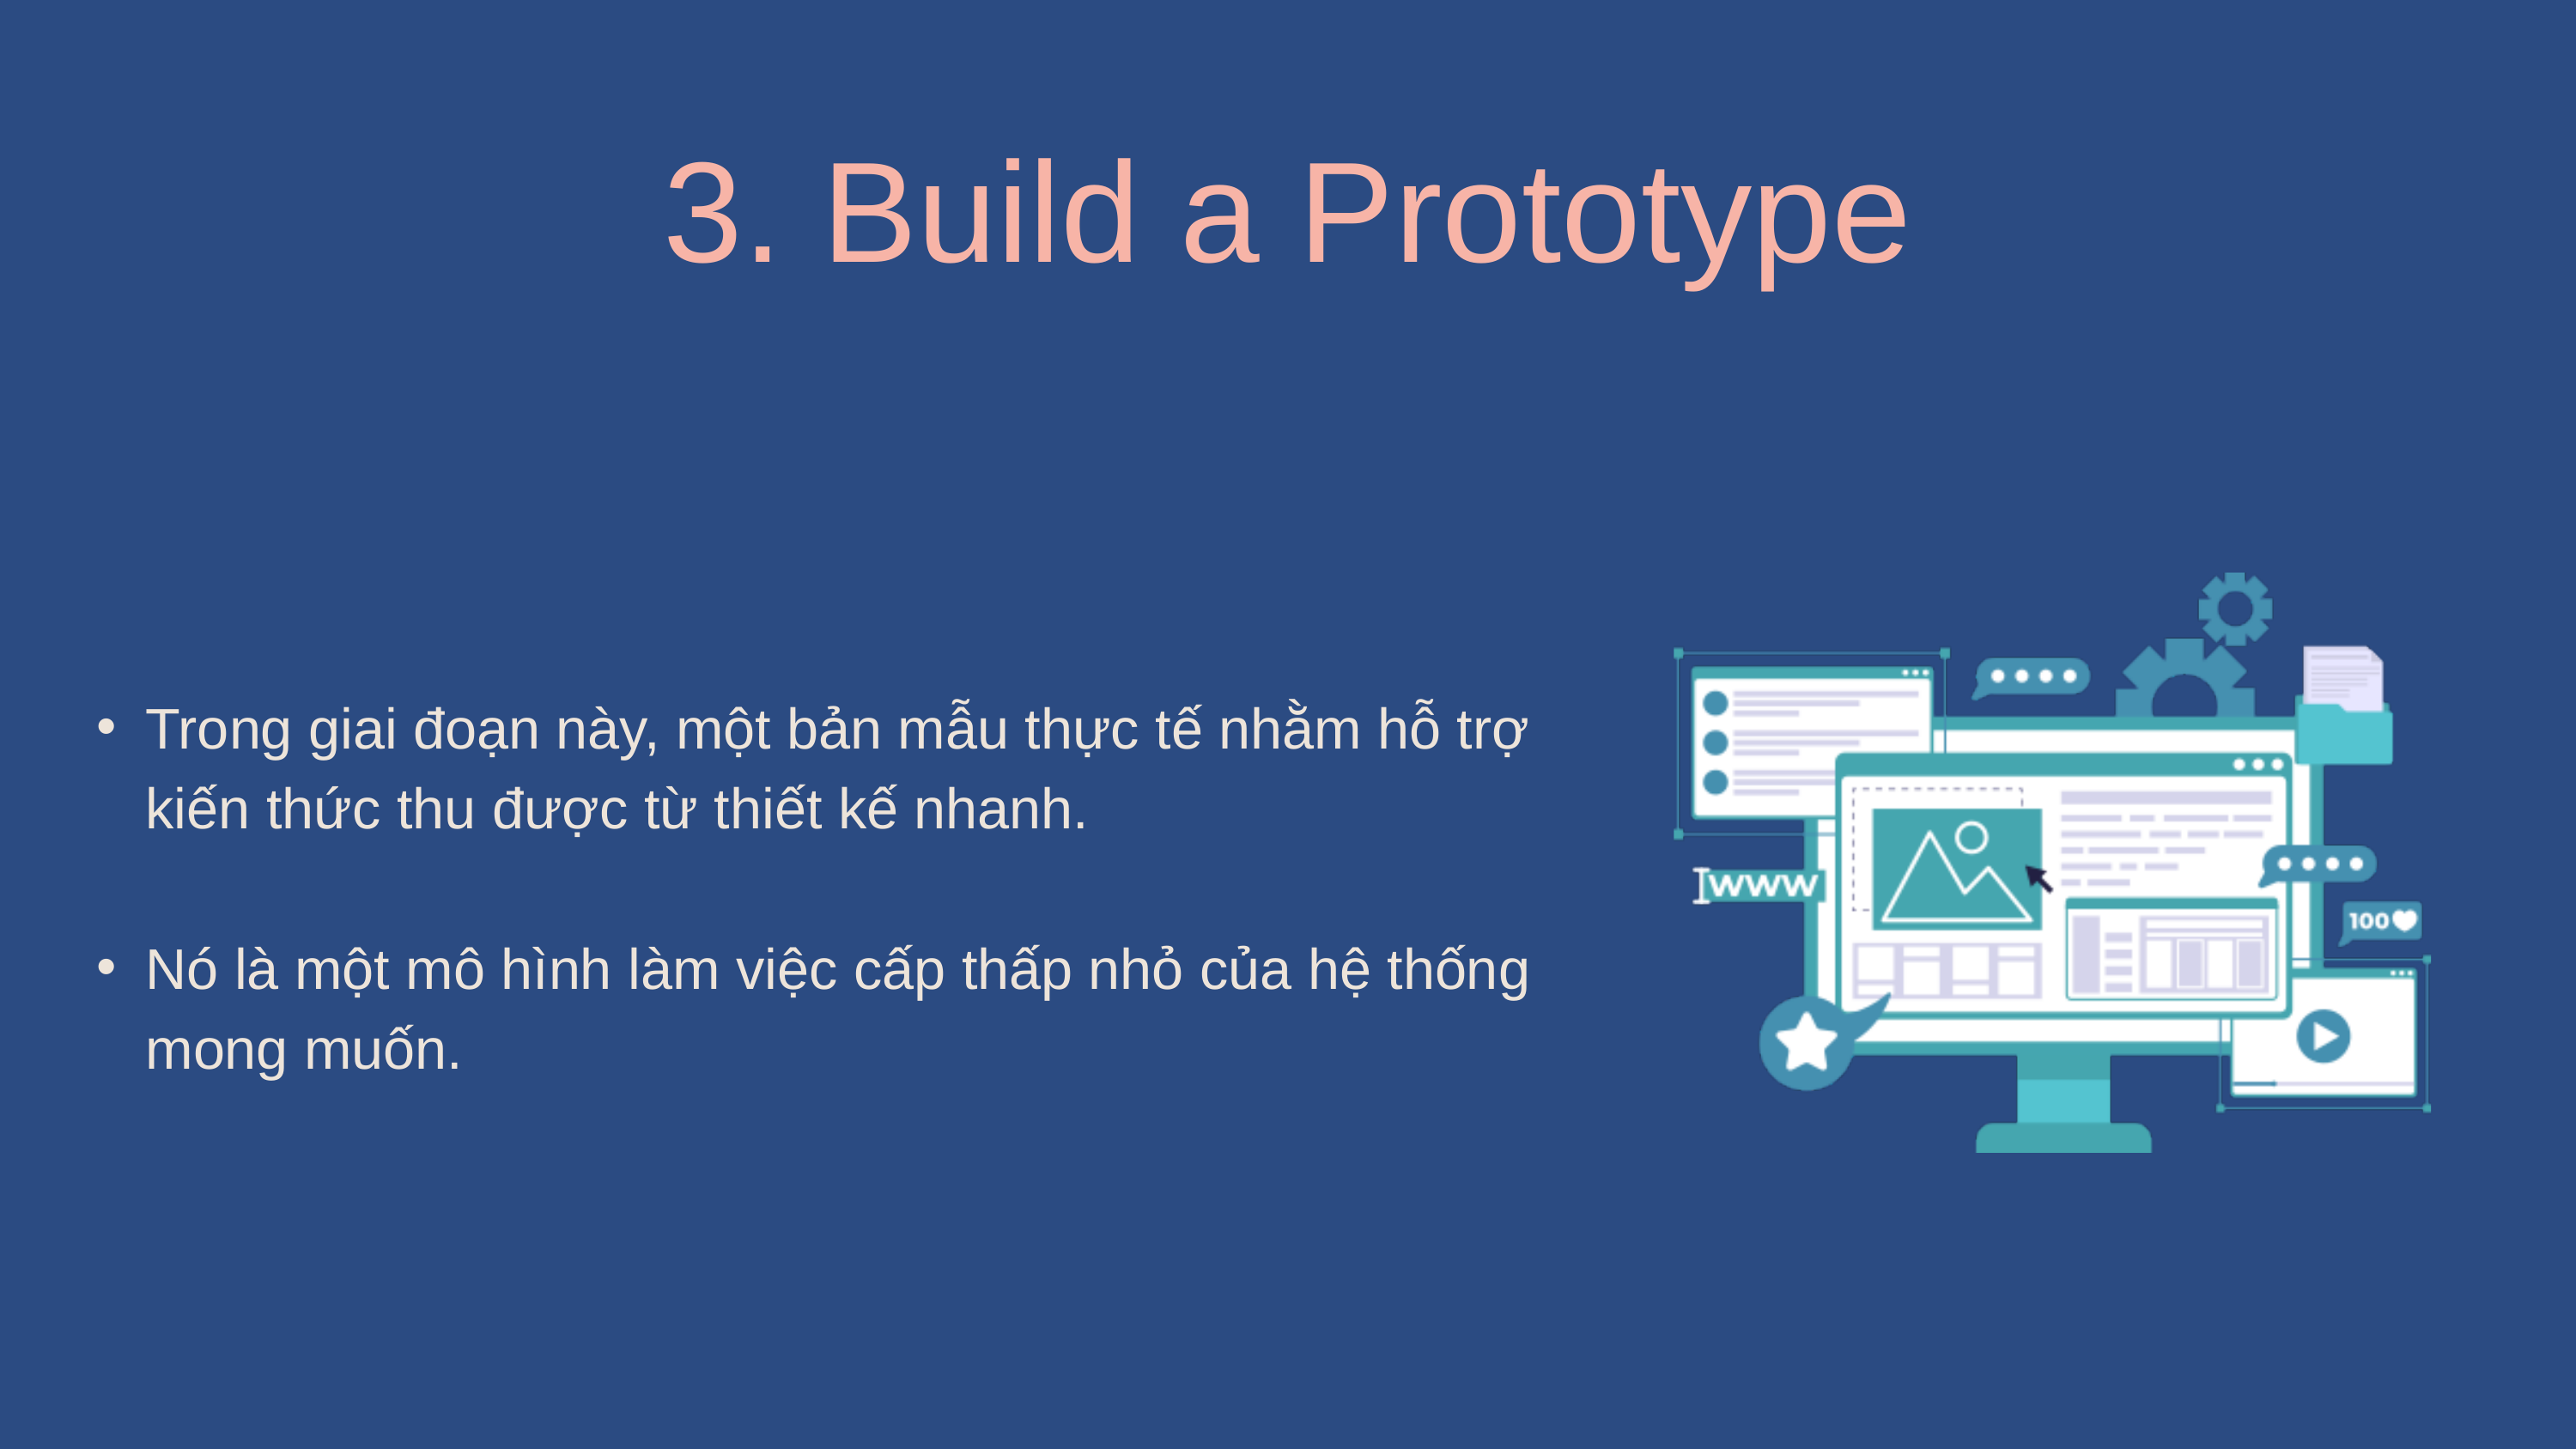

3. Build a Prototype

Trong giai đoạn này, một bản mẫu thực tế nhằm hỗ trợ kiến ​​thức thu được từ thiết kế nhanh.

Nó là một mô hình làm việc cấp thấp nhỏ của hệ thống mong muốn.